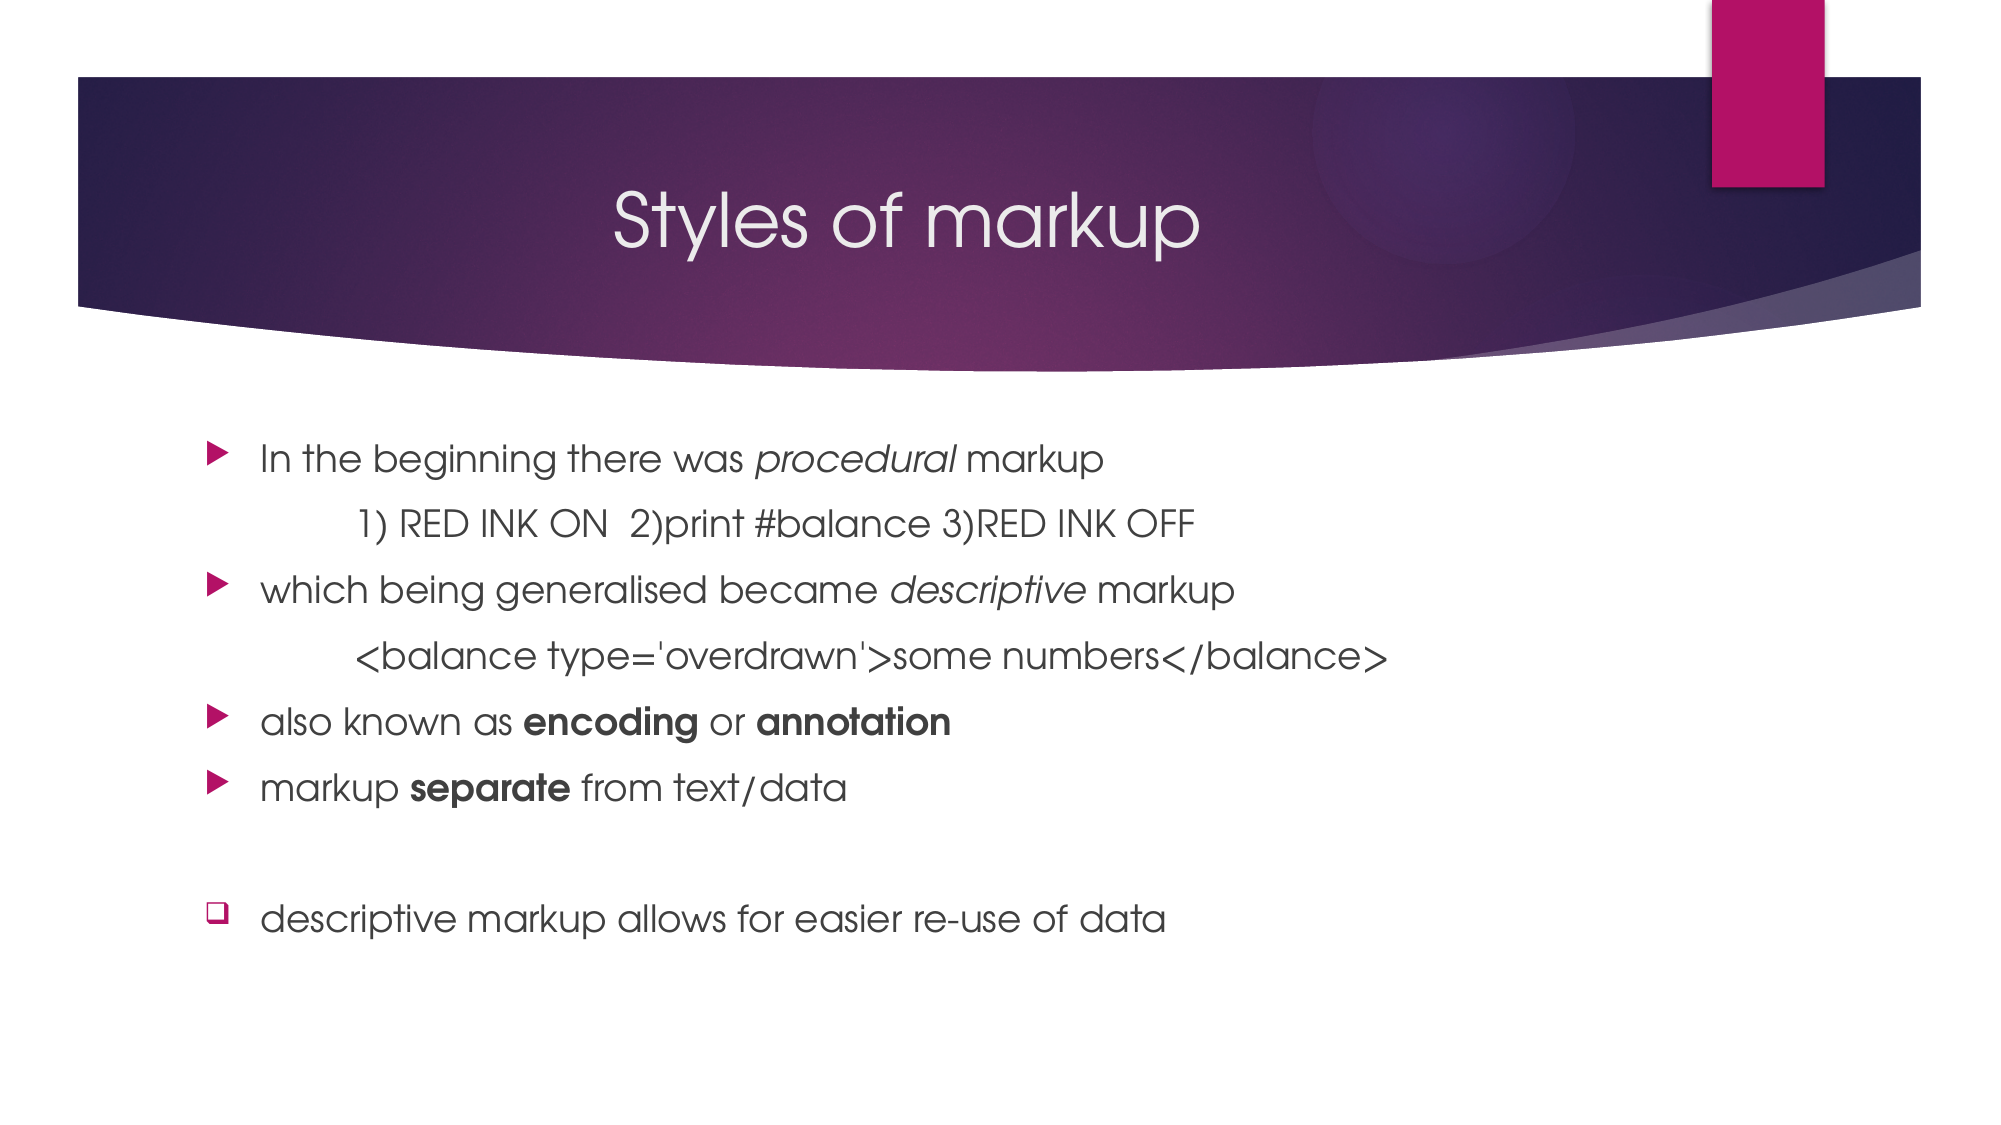

# Styles of markup
In the beginning there was procedural markup
	1) RED INK ON  2)print #balance 3)RED INK OFF
which being generalised became descriptive markup
	<balance type='overdrawn'>some numbers</balance>
also known as encoding or annotation
markup separate from text/data

descriptive markup allows for easier re-use of data